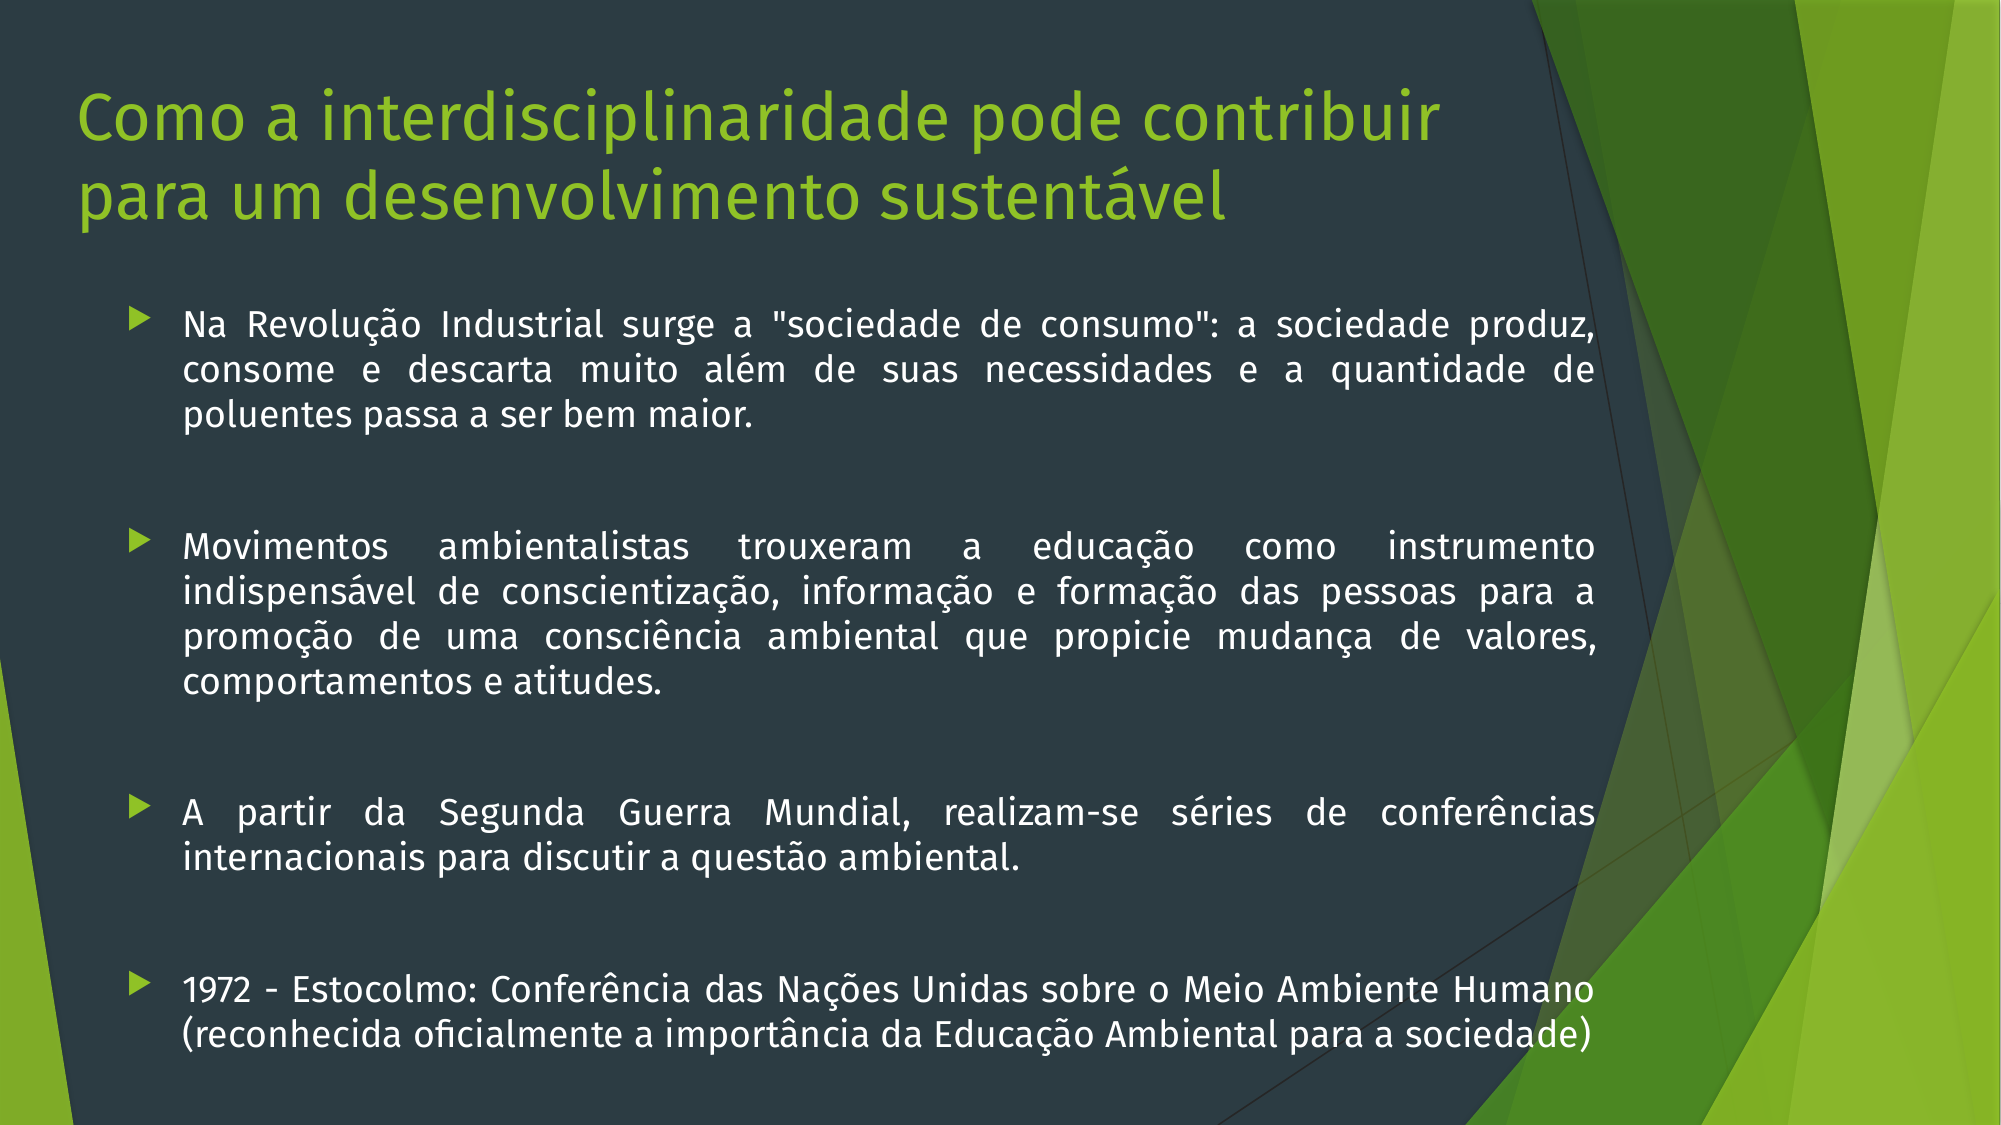

Como a interdisciplinaridade pode contribuir para um desenvolvimento sustentável
Na Revolução Industrial surge a "sociedade de consumo": a sociedade produz, consome e descarta muito além de suas necessidades e a quantidade de poluentes passa a ser bem maior.

Movimentos ambientalistas trouxeram a educação como instrumento indispensável de conscientização, informação e formação das pessoas para a promoção de uma consciência ambiental que propicie mudança de valores, comportamentos e atitudes.

A partir da Segunda Guerra Mundial, realizam-se séries de conferências internacionais para discutir a questão ambiental.

1972 - Estocolmo: Conferência das Nações Unidas sobre o Meio Ambiente Humano (reconhecida oficialmente a importância da Educação Ambiental para a sociedade)